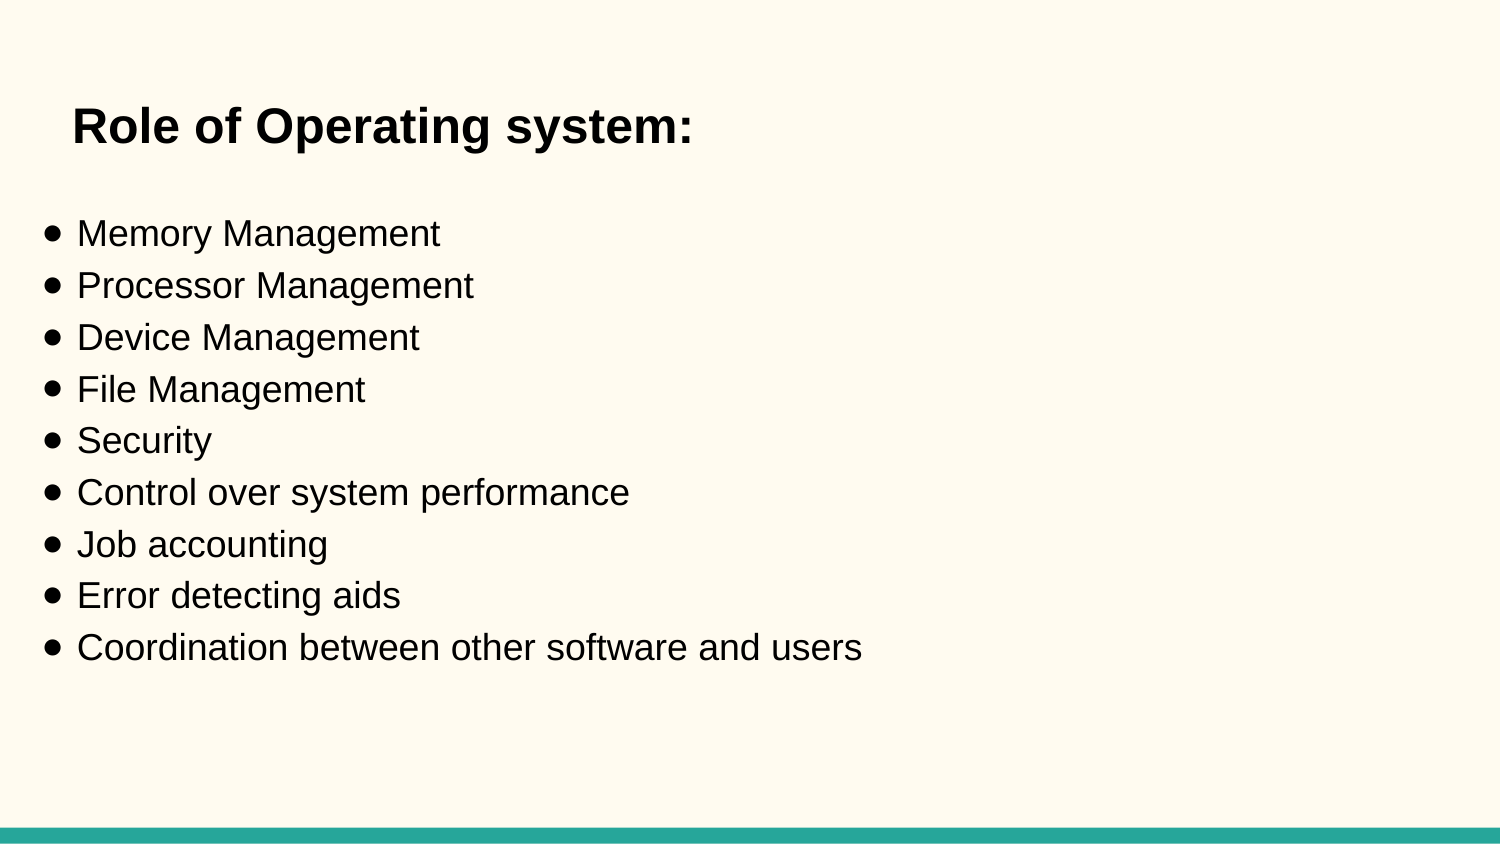

Role of Operating system:

Memory Management
Processor Management
Device Management
File Management
Security
Control over system performance
Job accounting
Error detecting aids
Coordination between other software and users